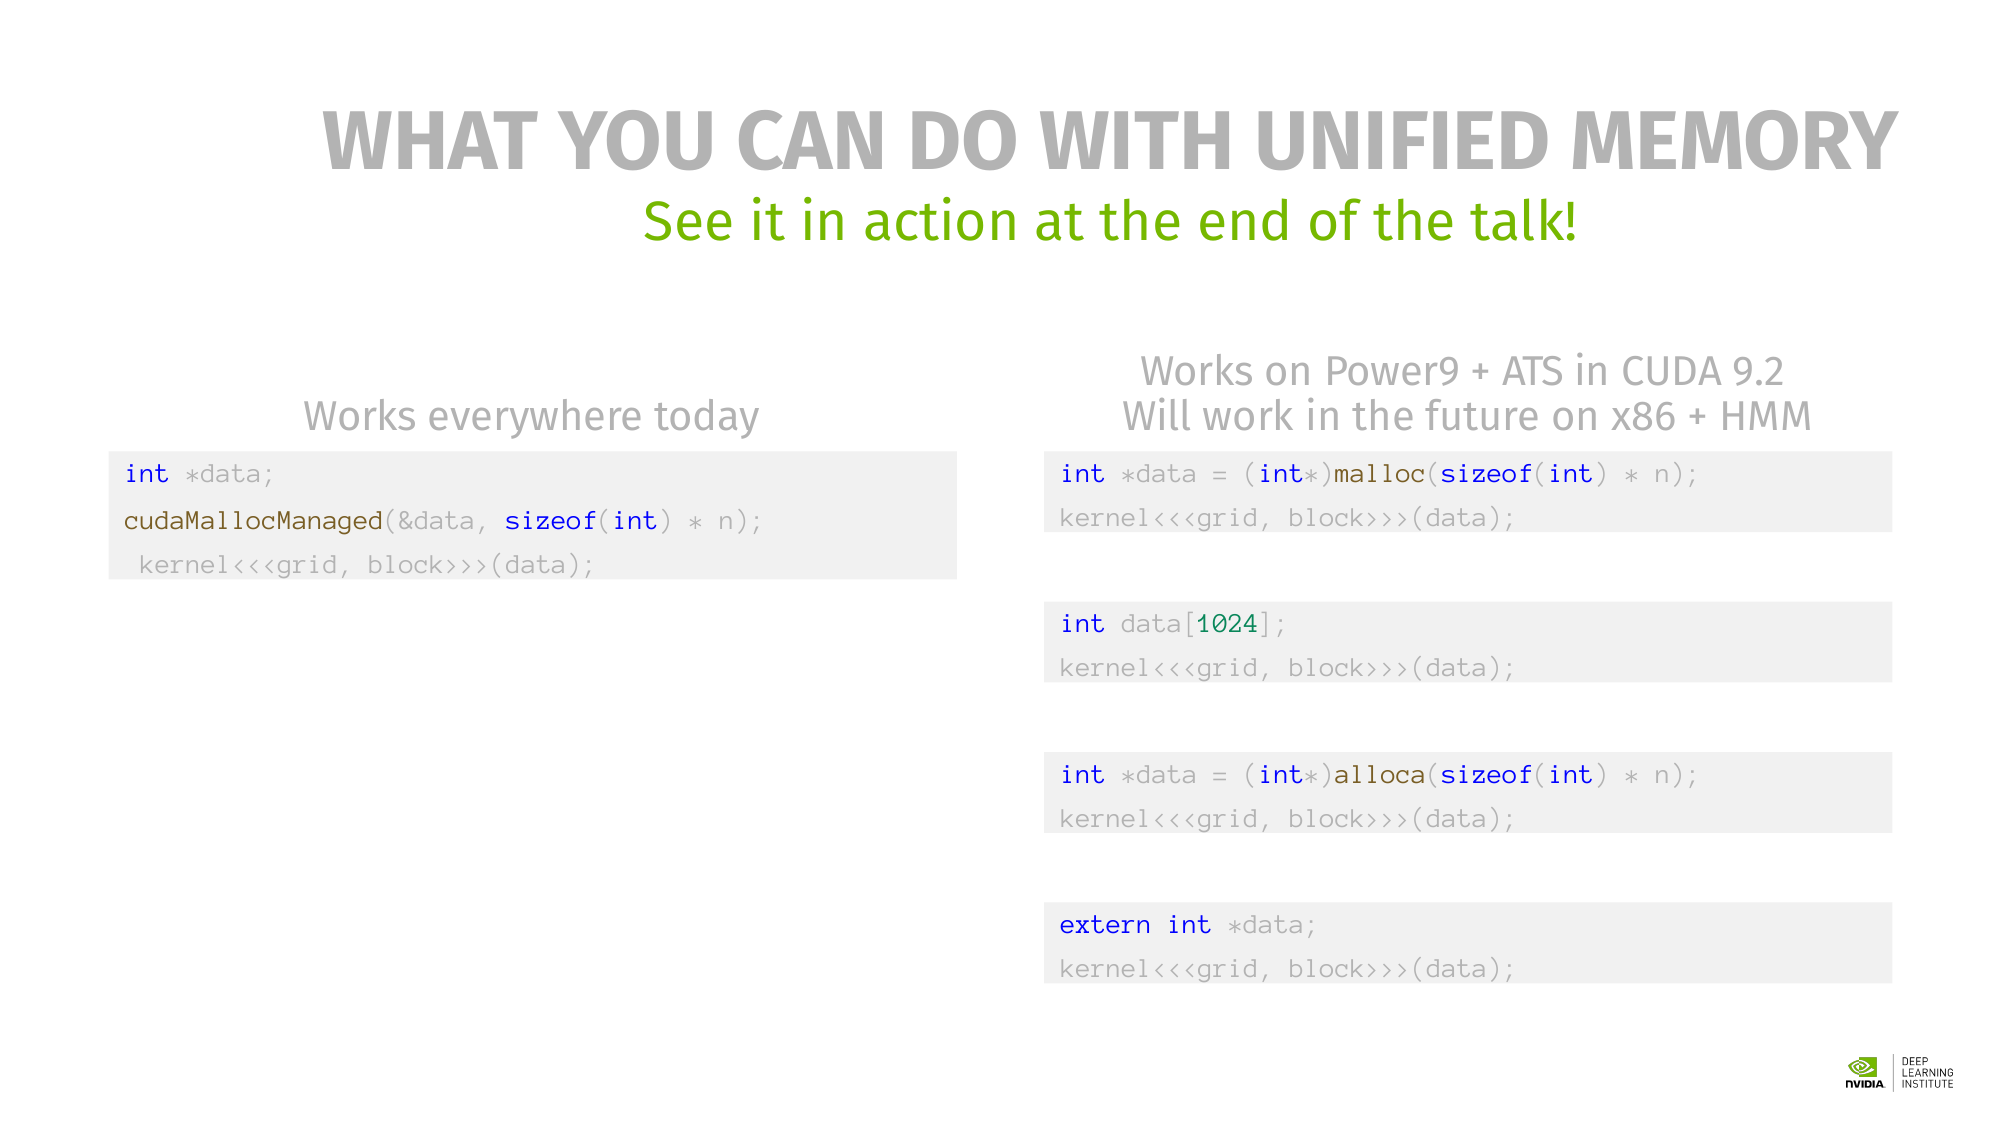

134
# WHAT YOU CAN DO WITH UNIFIED MEMORY
See it in action at the end of the talk!
Works on Power9 + ATS in CUDA 9.2  Will work in the future on x86 + HMM
Works everywhere today
int *data;
cudaMallocManaged(&data, sizeof(int) * n);  kernel<<<grid, block>>>(data);
int *data = (int*)malloc(sizeof(int) * n);
kernel<<<grid, block>>>(data);
int data[1024];
kernel<<<grid, block>>>(data);
int *data = (int*)alloca(sizeof(int) * n);
kernel<<<grid, block>>>(data);
extern int *data;
kernel<<<grid, block>>>(data);